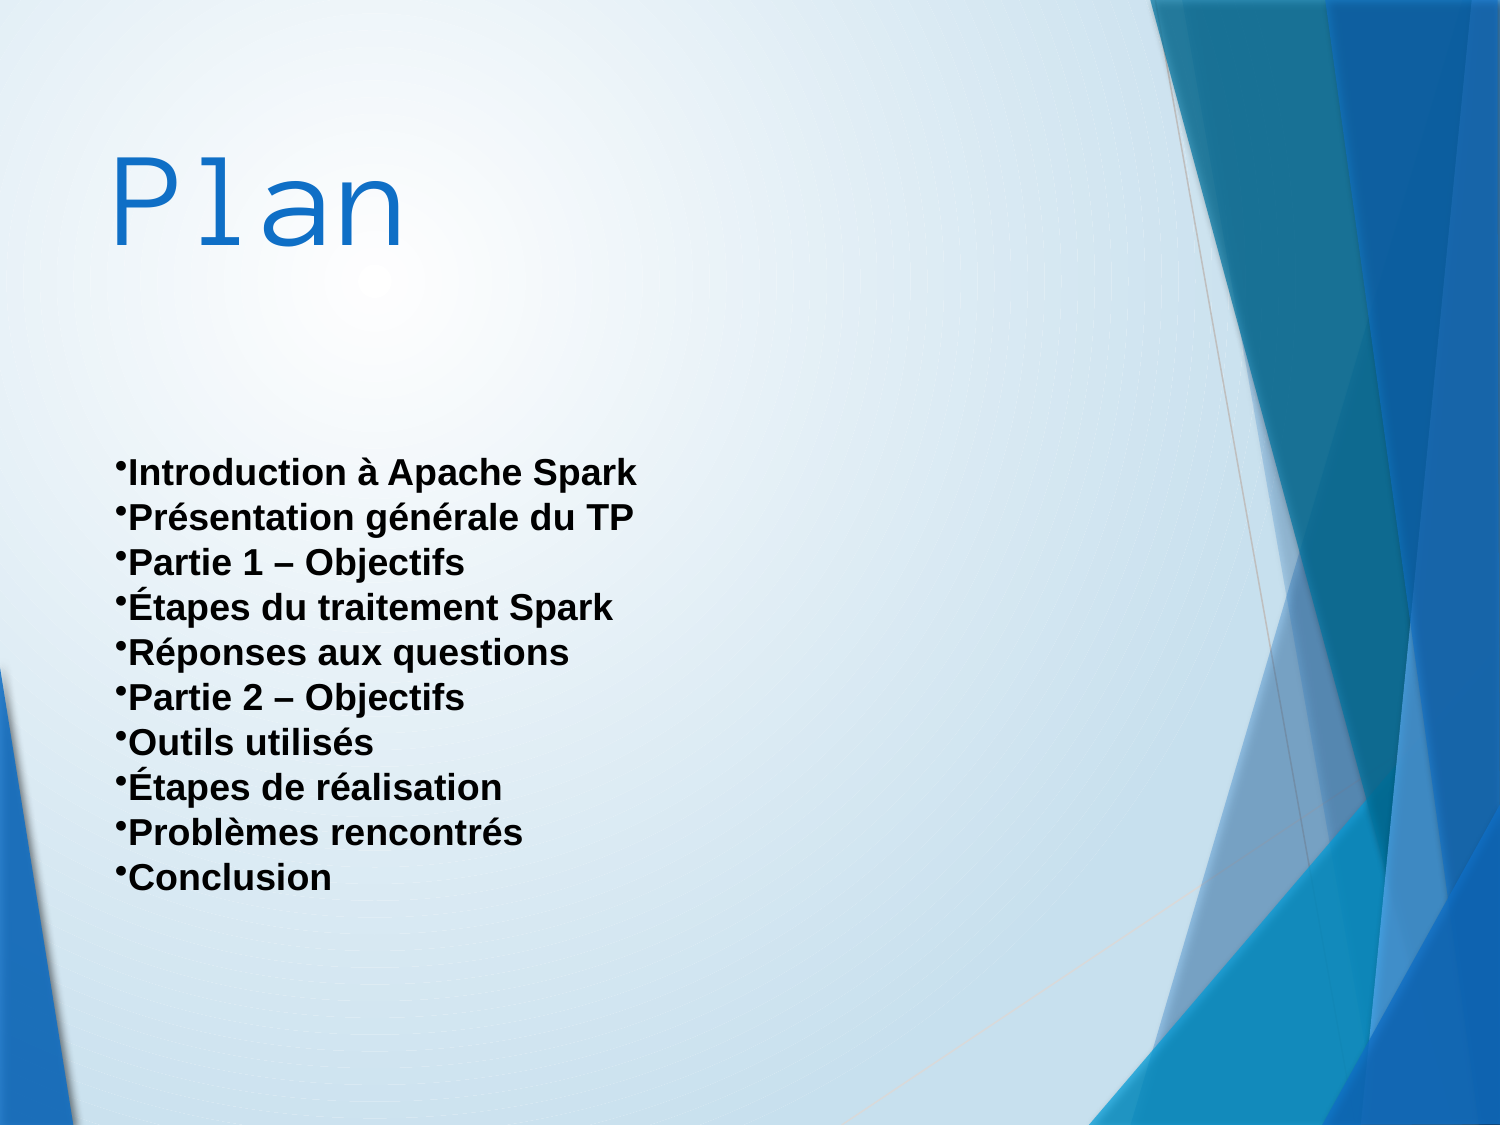

# Plan
Introduction à Apache Spark
Présentation générale du TP
Partie 1 – Objectifs
Étapes du traitement Spark
Réponses aux questions
Partie 2 – Objectifs
Outils utilisés
Étapes de réalisation
Problèmes rencontrés
Conclusion